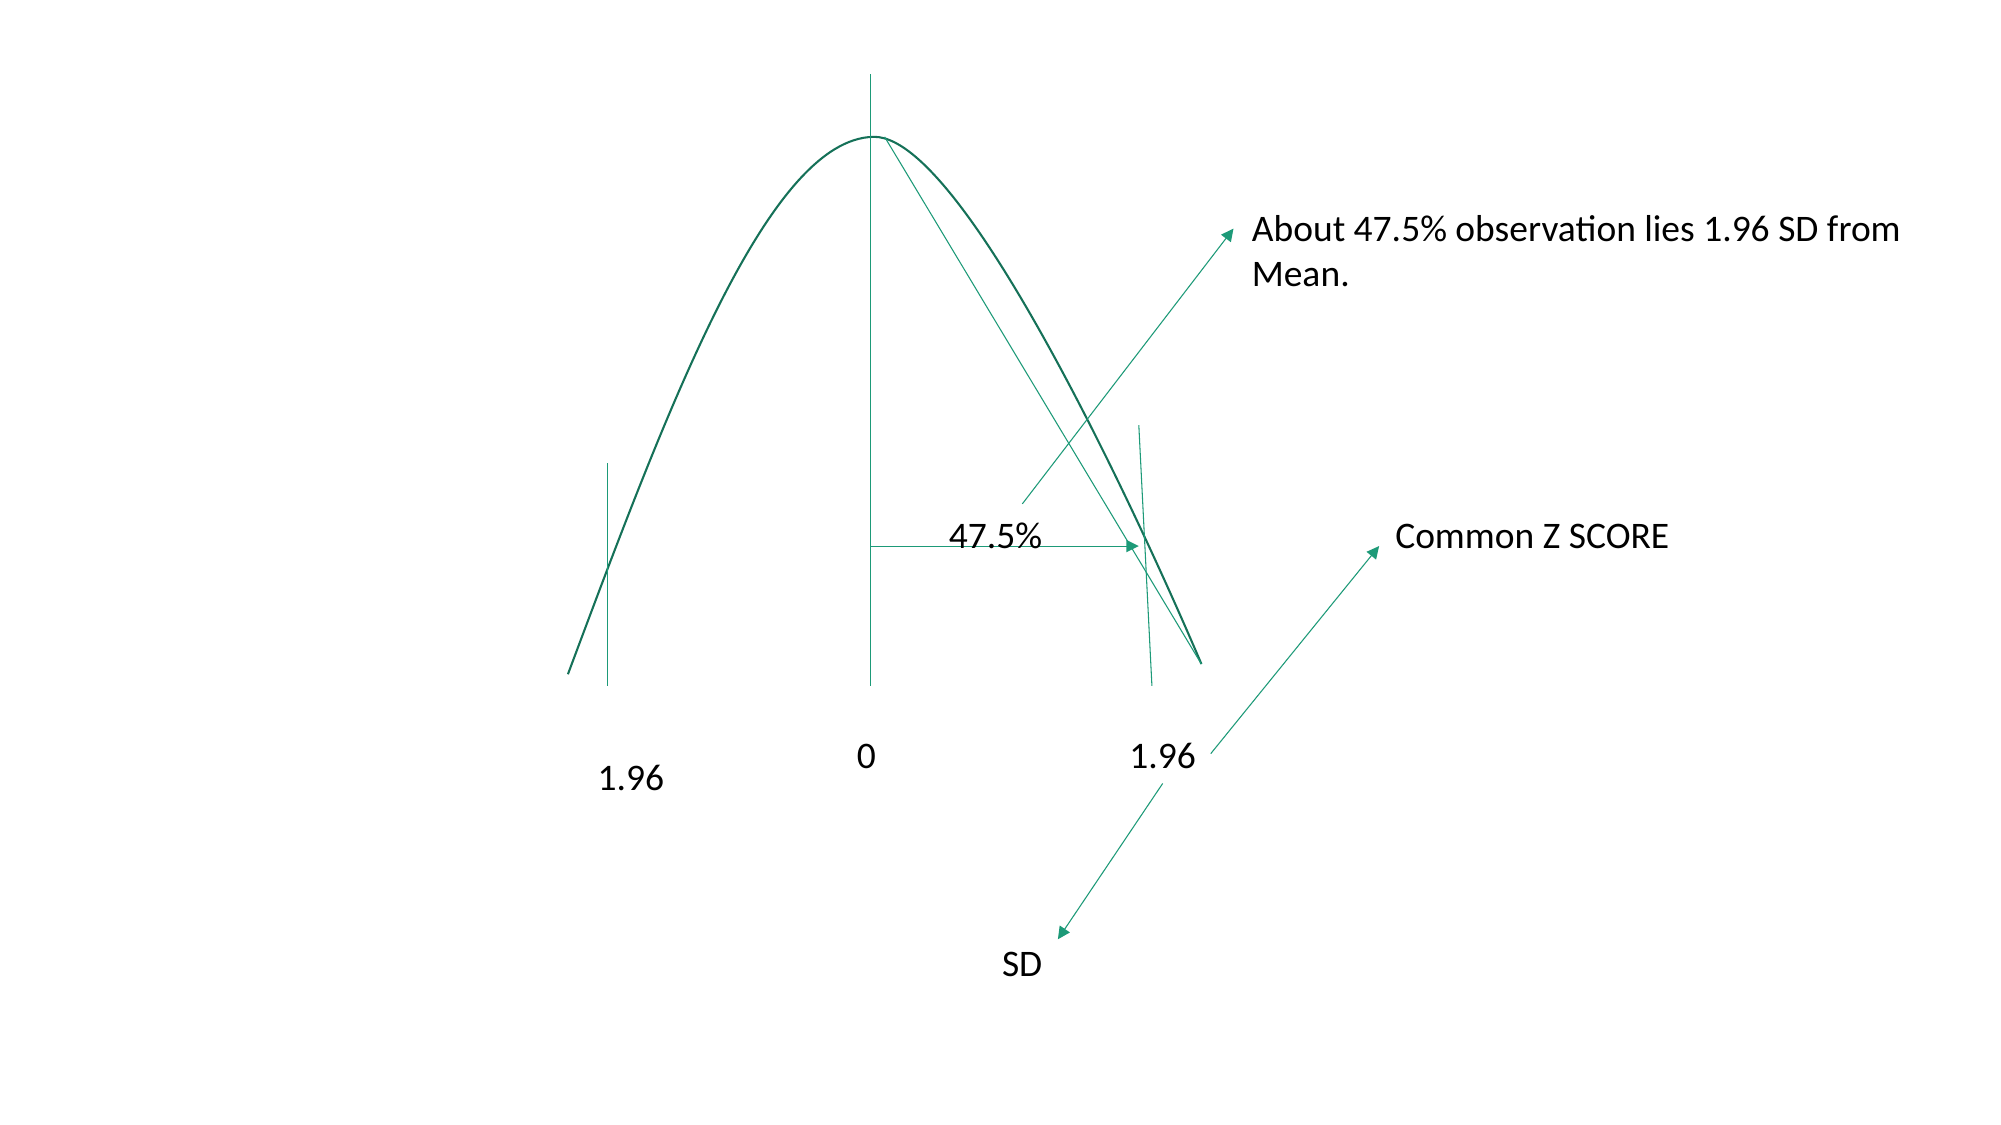

About 47.5% observation lies 1.96 SD from
Mean.
47.5%
Common Z SCORE
0
1.96
1.96
SD